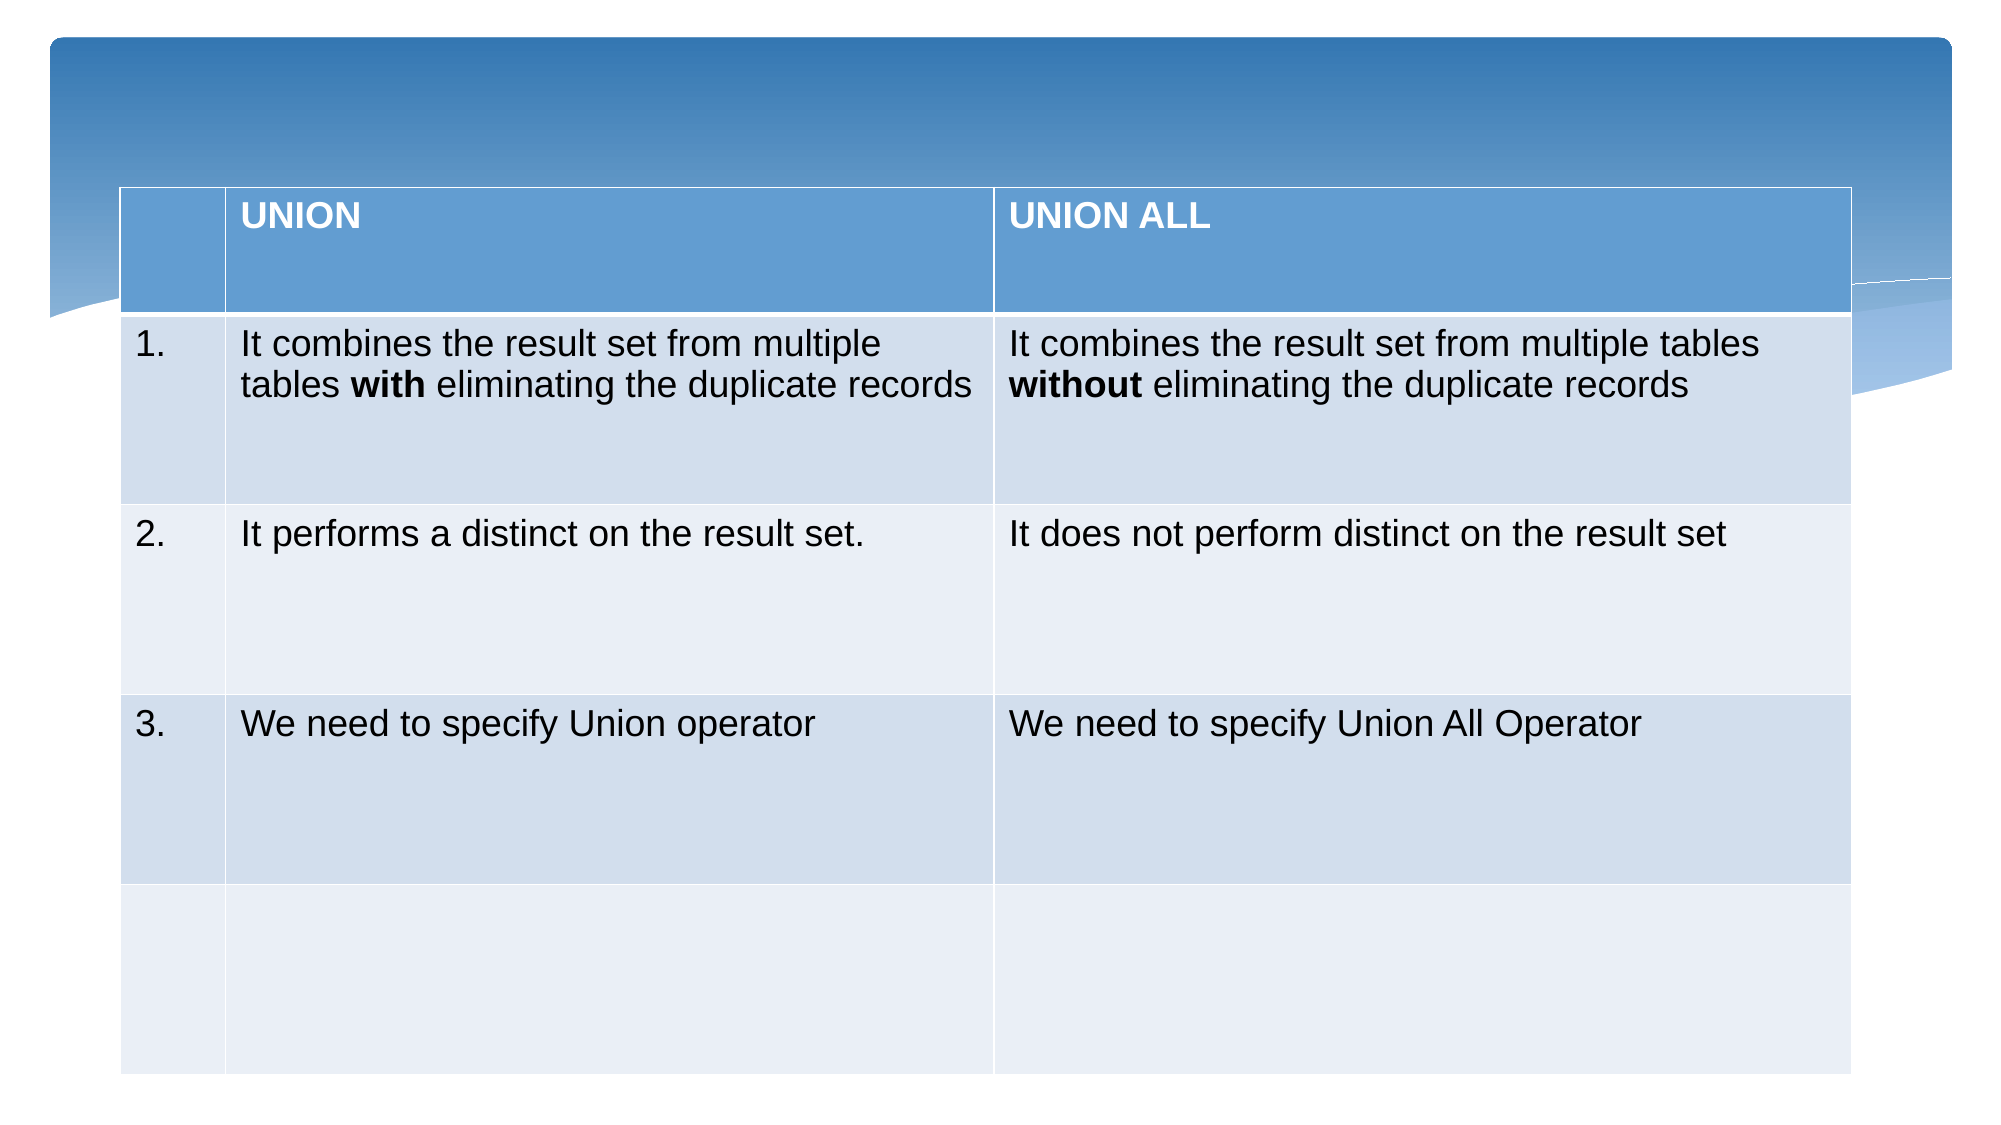

|  | UNION | UNION ALL |
| --- | --- | --- |
| 1. | It combines the result set from multiple tables with eliminating the duplicate records | It combines the result set from multiple tables without eliminating the duplicate records |
| 2. | It performs a distinct on the result set. | It does not perform distinct on the result set |
| 3. | We need to specify Union operator | We need to specify Union All Operator |
|  |  |  |